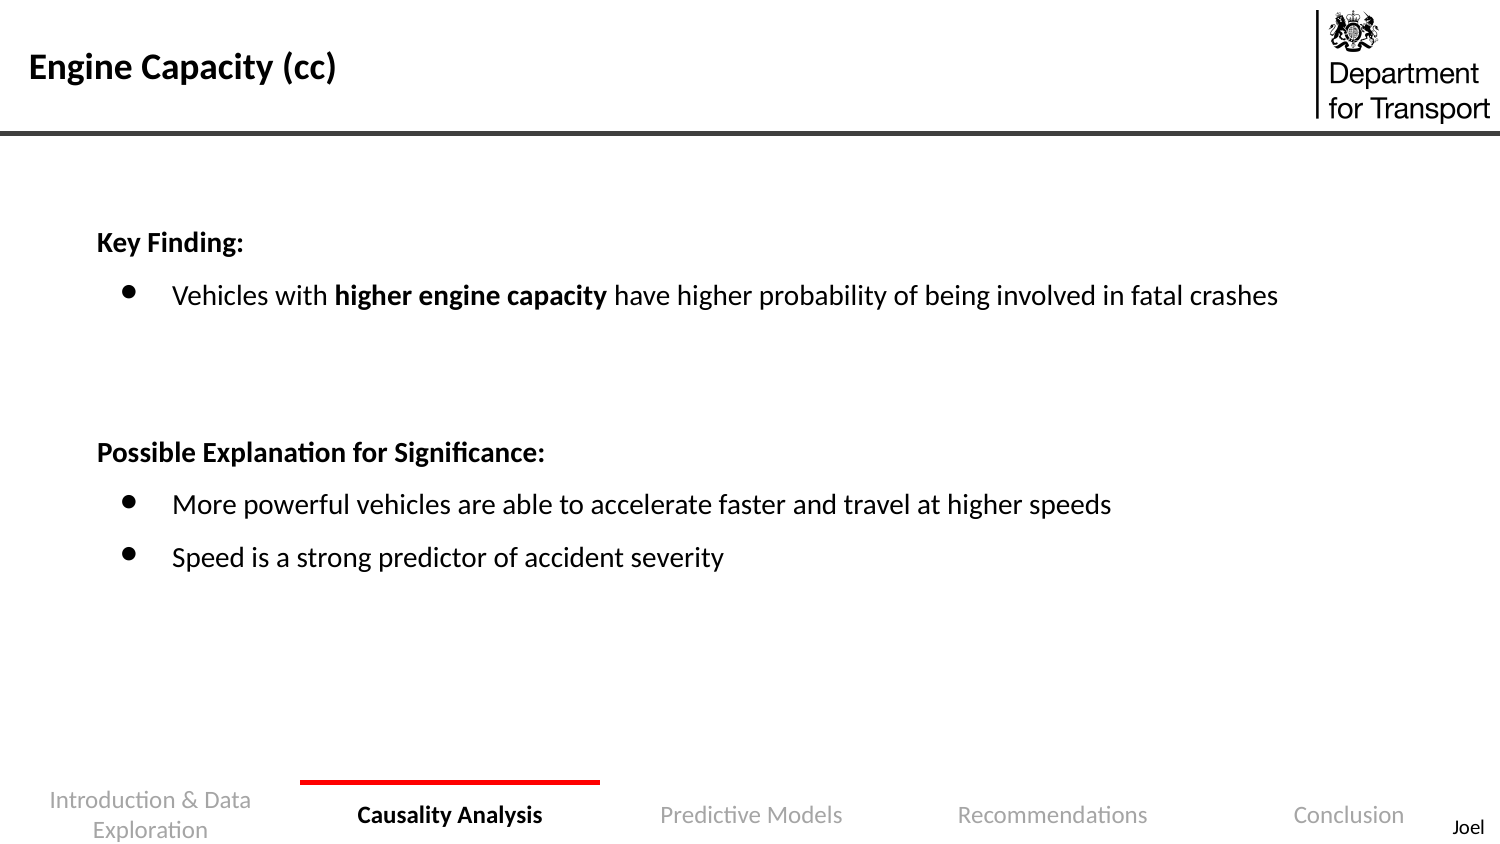

Engine Capacity (cc)
Key Finding:
Vehicles with higher engine capacity have higher probability of being involved in fatal crashes

Possible Explanation for Significance:
More powerful vehicles are able to accelerate faster and travel at higher speeds
Speed is a strong predictor of accident severity
Joel